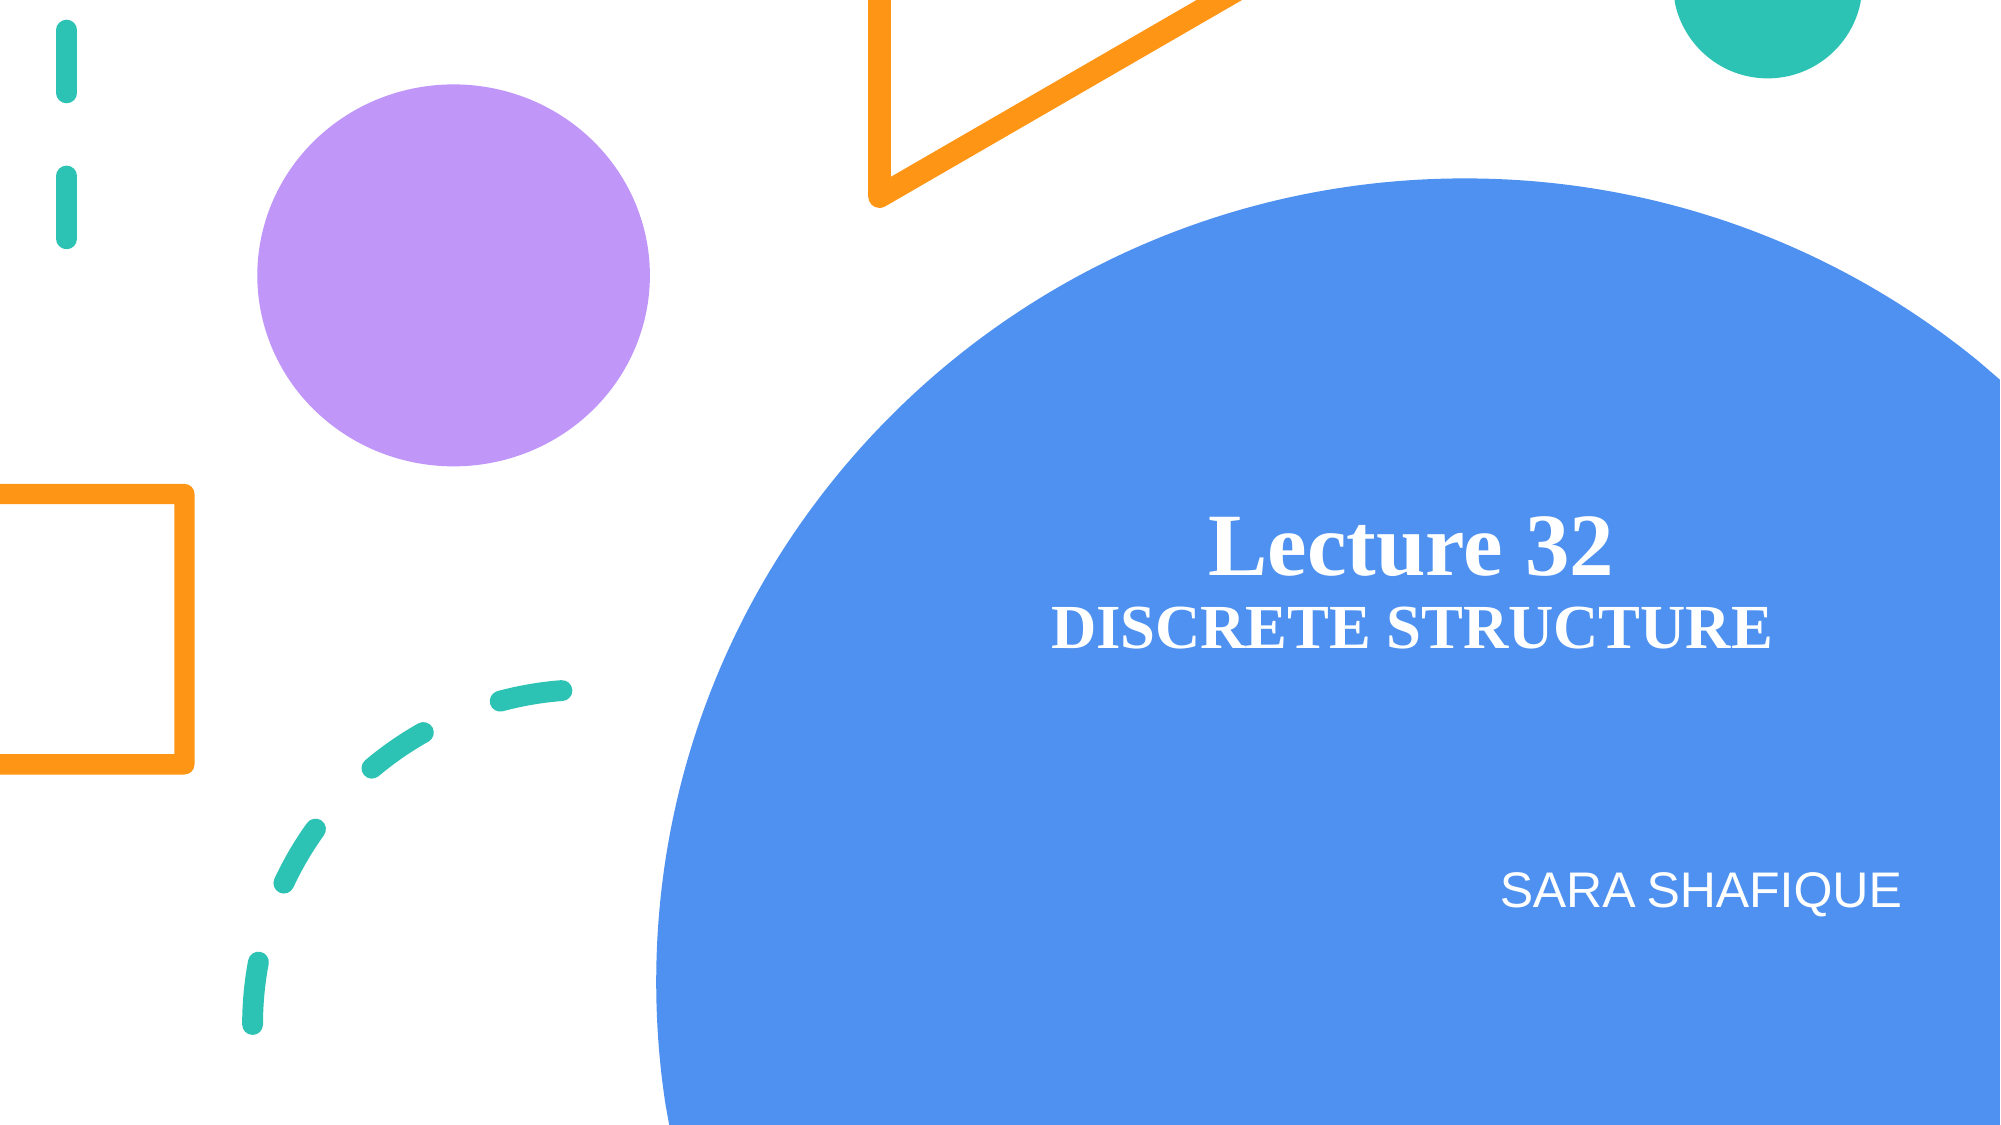

# Lecture 32 DISCRETE STRUCTURE
SARA SHAFIQUE